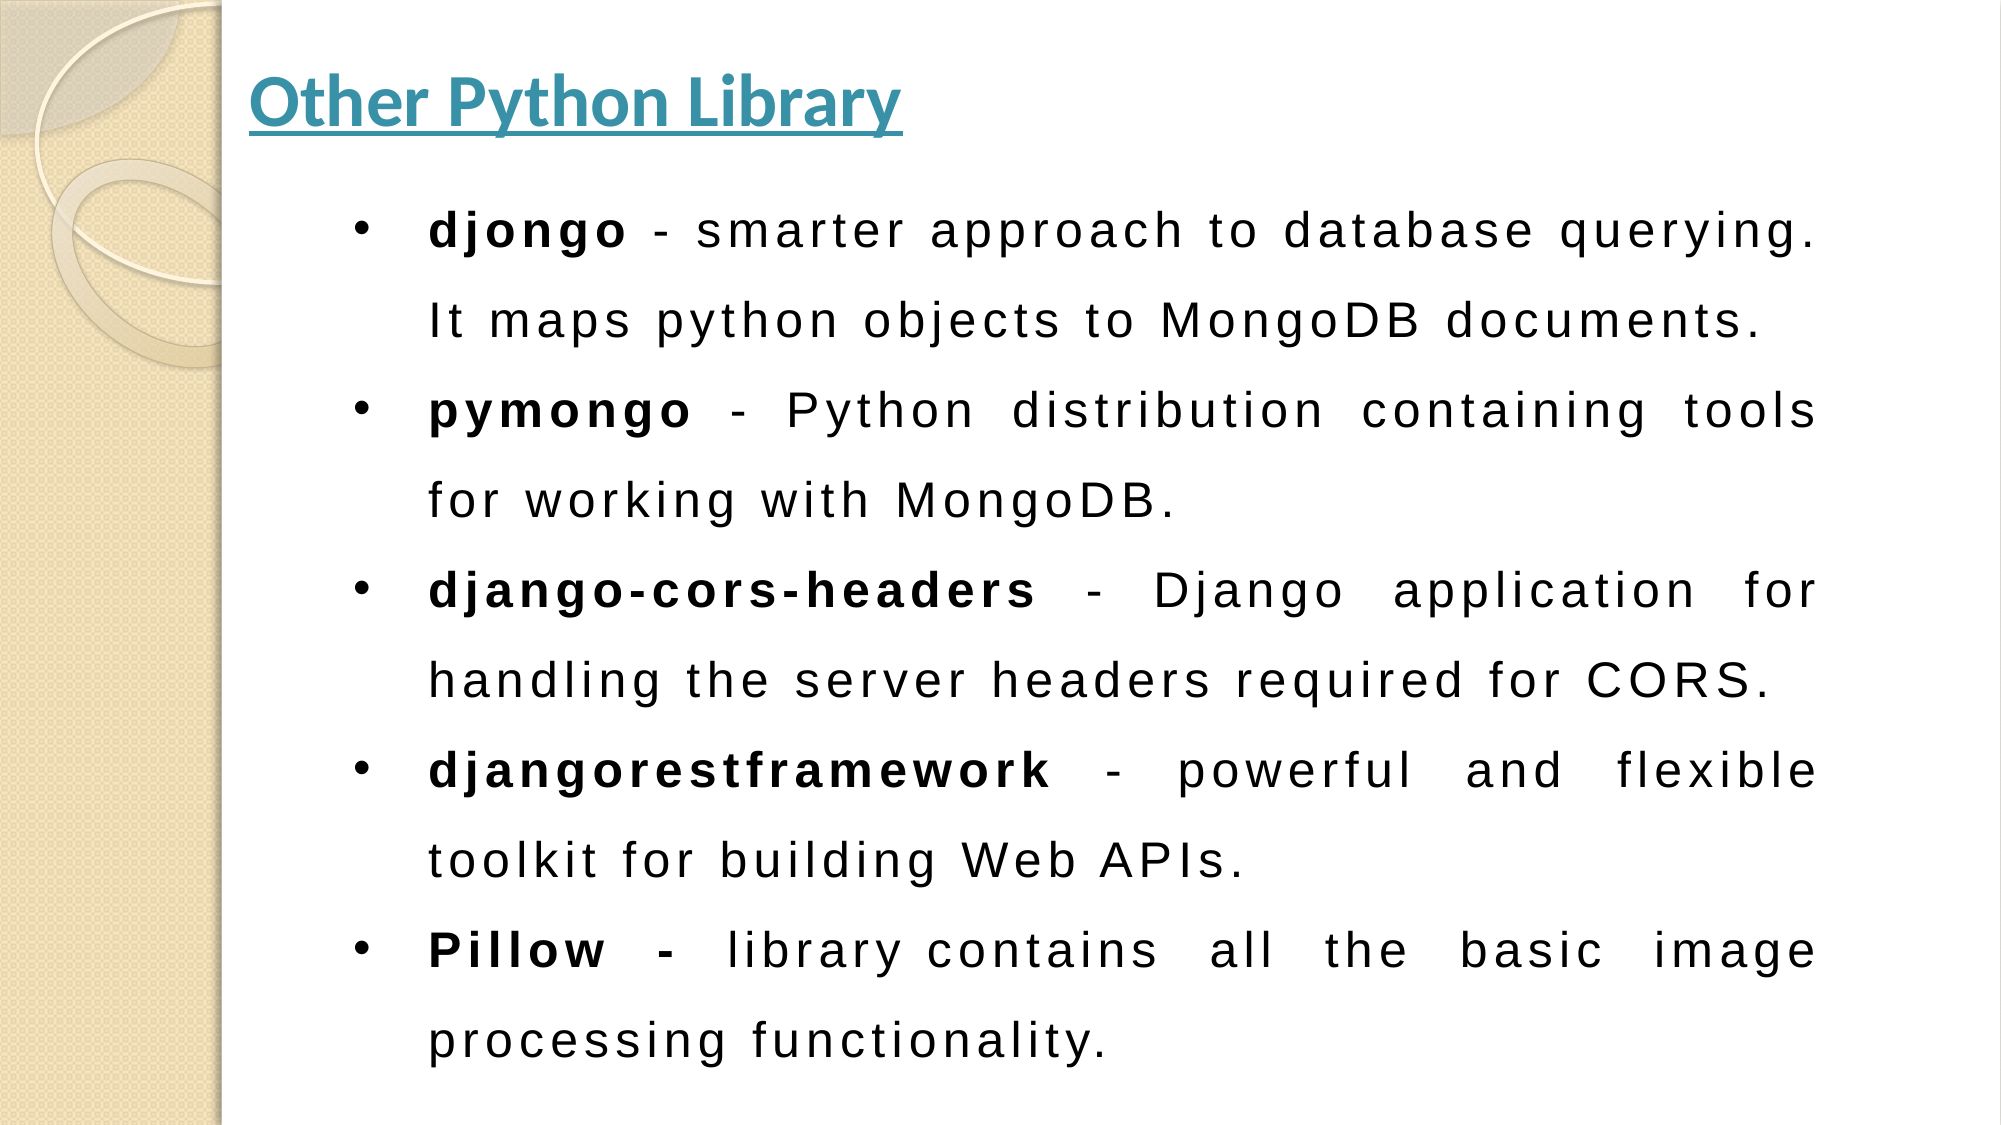

Other Python Library
djongo - smarter approach to database querying. It maps python objects to MongoDB documents.
pymongo - Python distribution containing tools for working with MongoDB.
django-cors-headers - Django application for handling the server headers required for CORS.
djangorestframework - powerful and flexible toolkit for building Web APIs.
Pillow - library contains all the basic image processing functionality.